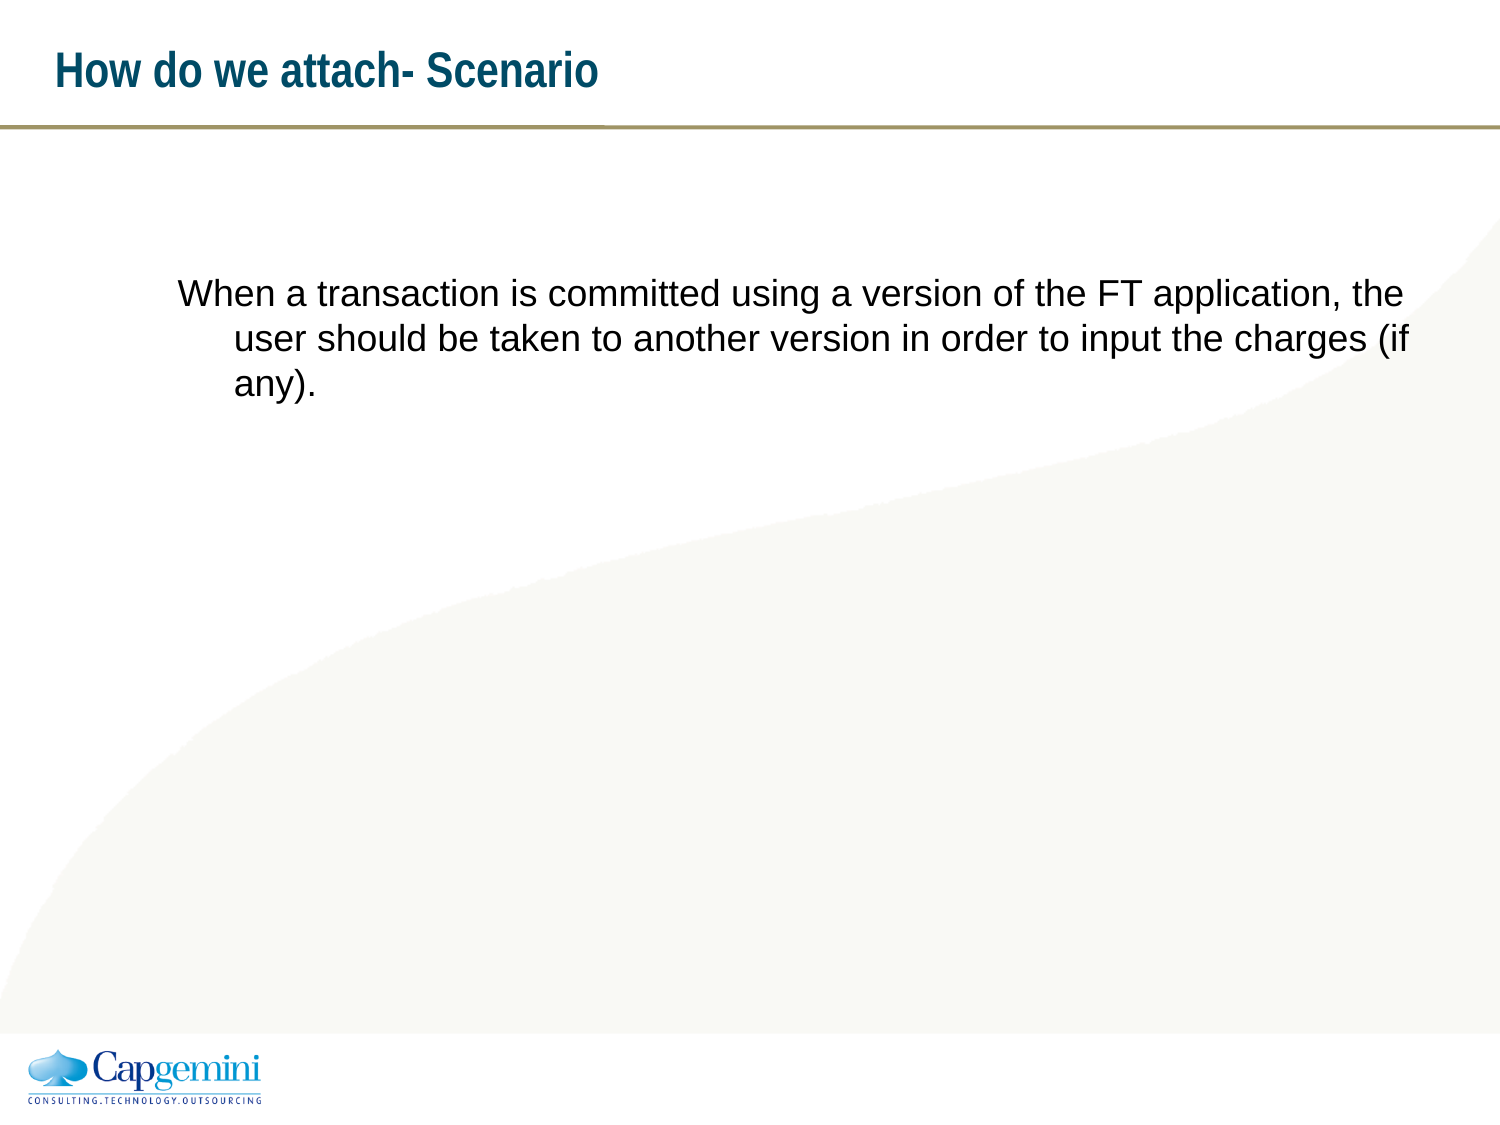

# How do we attach- Scenario
When a transaction is committed using a version of the FT application, the user should be taken to another version in order to input the charges (if any).